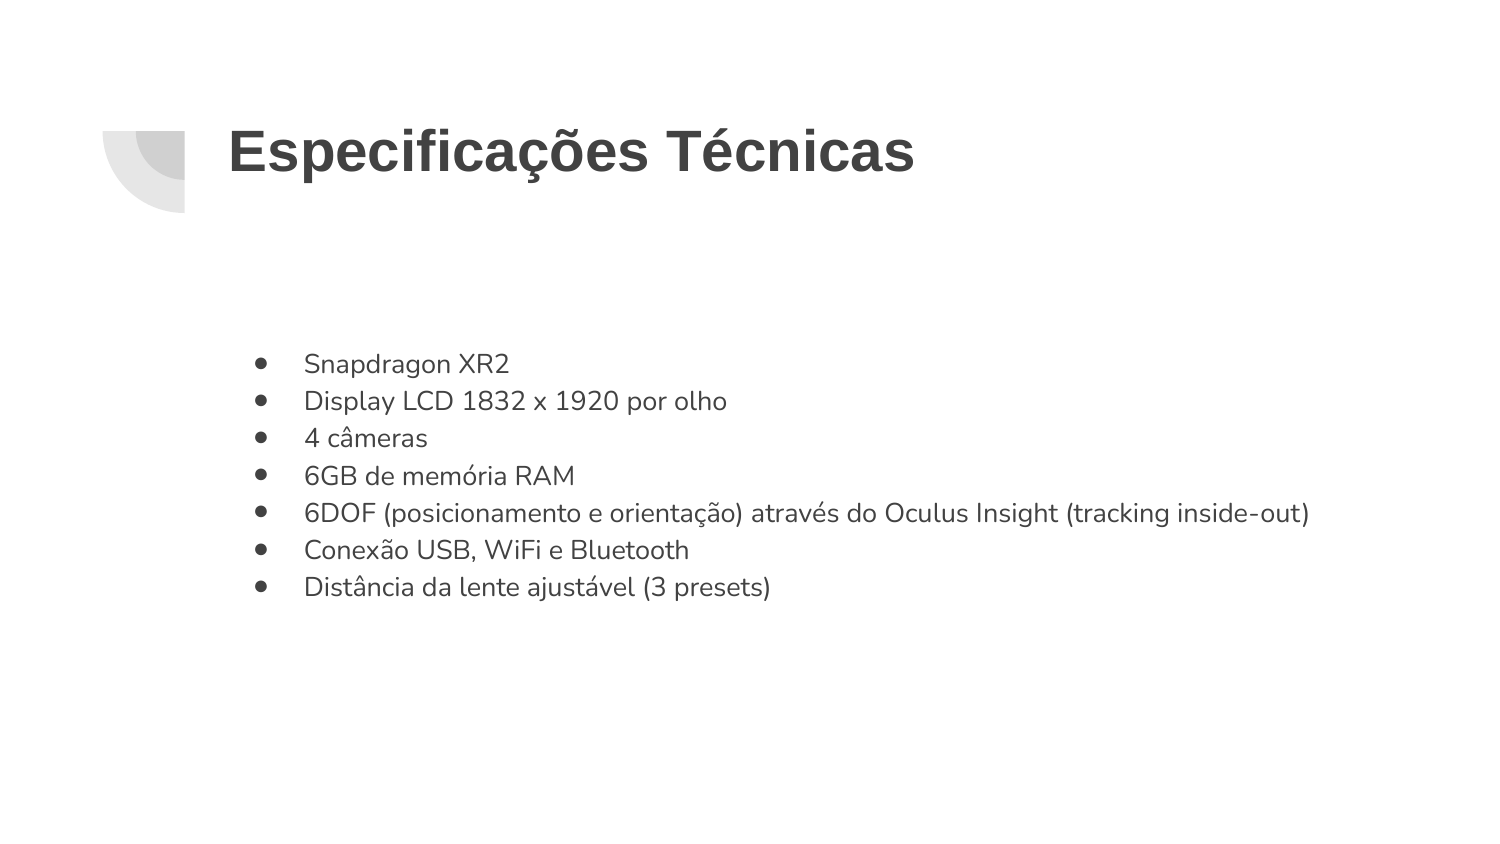

# Especificações Técnicas
Snapdragon XR2
Display LCD 1832 x 1920 por olho
4 câmeras
6GB de memória RAM
6DOF (posicionamento e orientação) através do Oculus Insight (tracking inside-out)
Conexão USB, WiFi e Bluetooth
Distância da lente ajustável (3 presets)